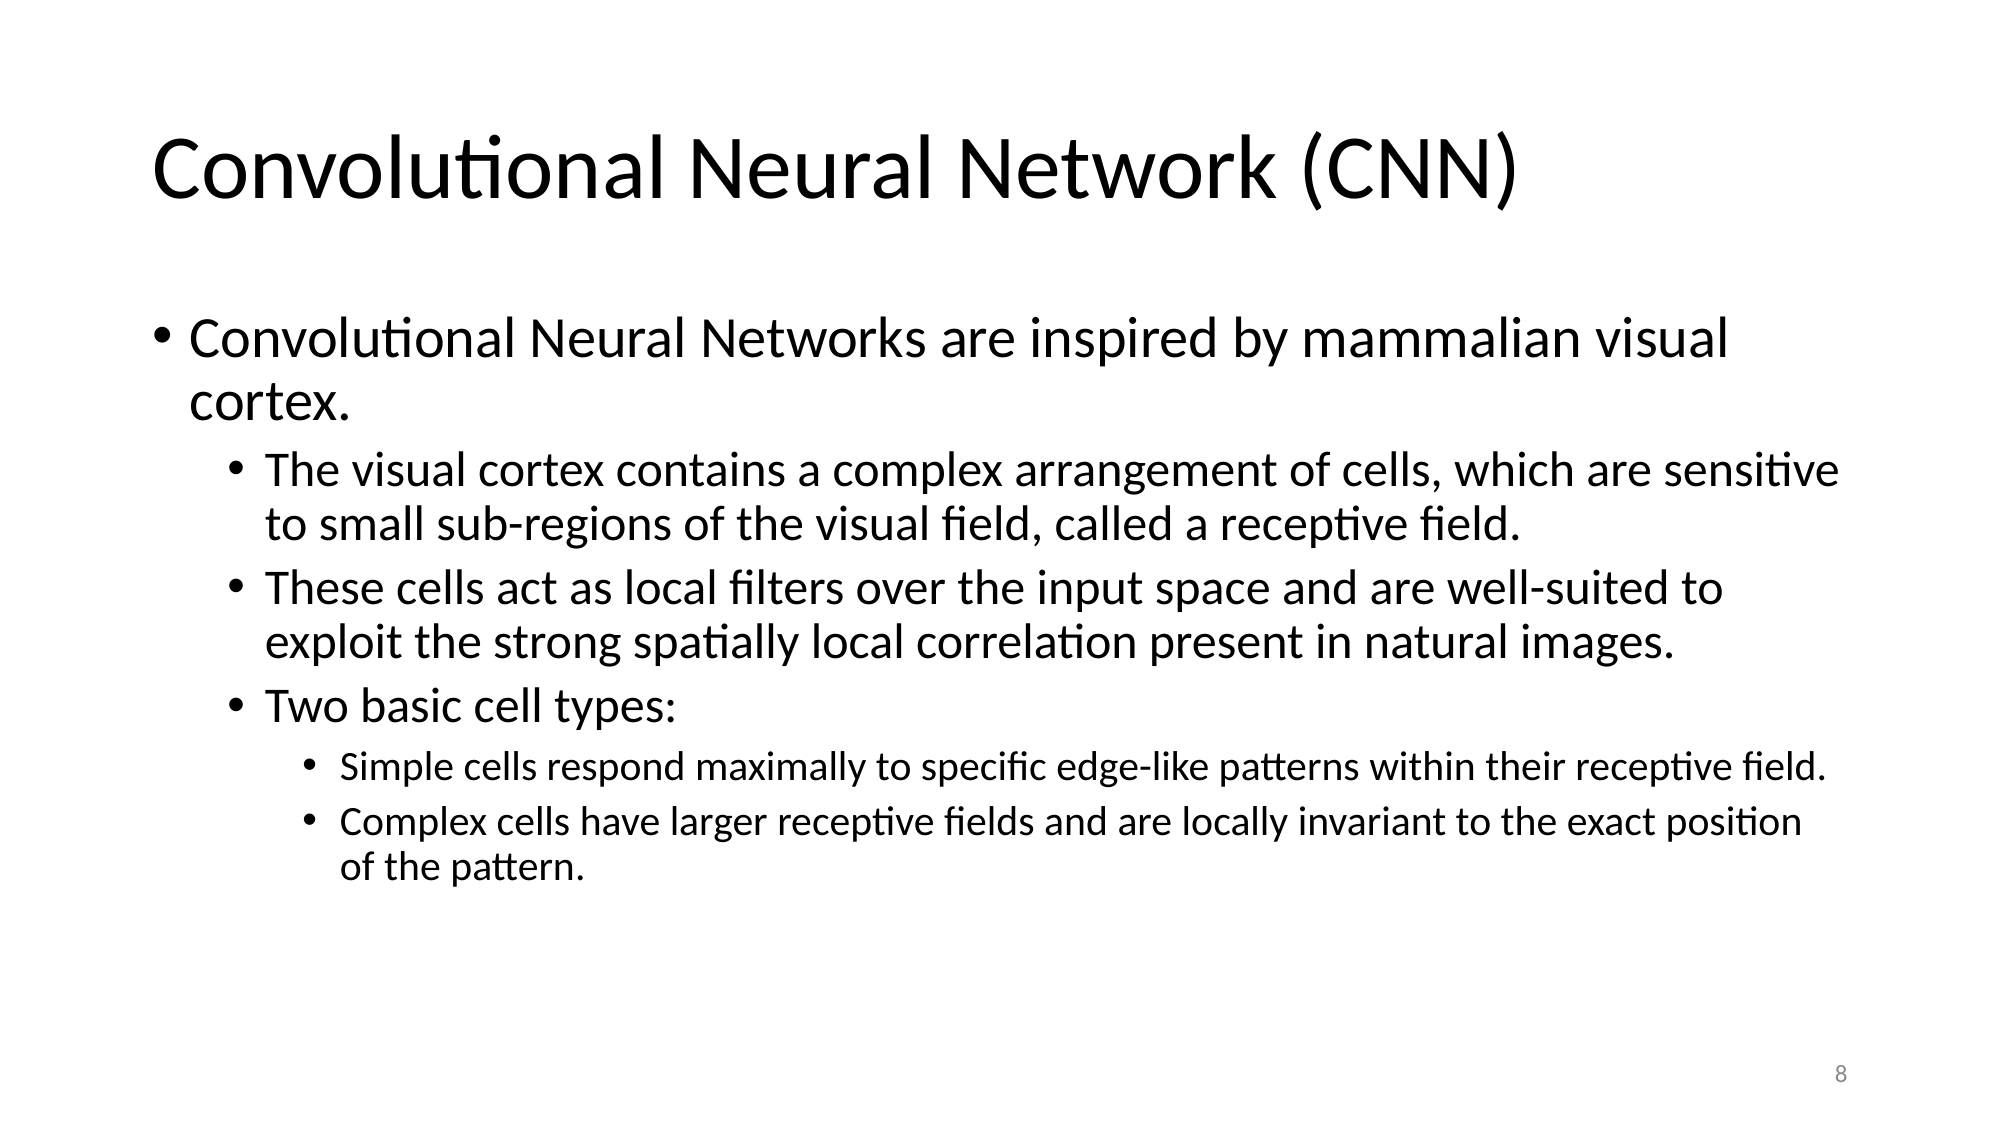

# Convolutional Neural Network (CNN)
Convolutional Neural Networks are inspired by mammalian visual cortex.
The visual cortex contains a complex arrangement of cells, which are sensitive to small sub-regions of the visual field, called a receptive field.
These cells act as local filters over the input space and are well-suited to exploit the strong spatially local correlation present in natural images.
Two basic cell types:
Simple cells respond maximally to specific edge-like patterns within their receptive field.
Complex cells have larger receptive fields and are locally invariant to the exact position of the pattern.
8